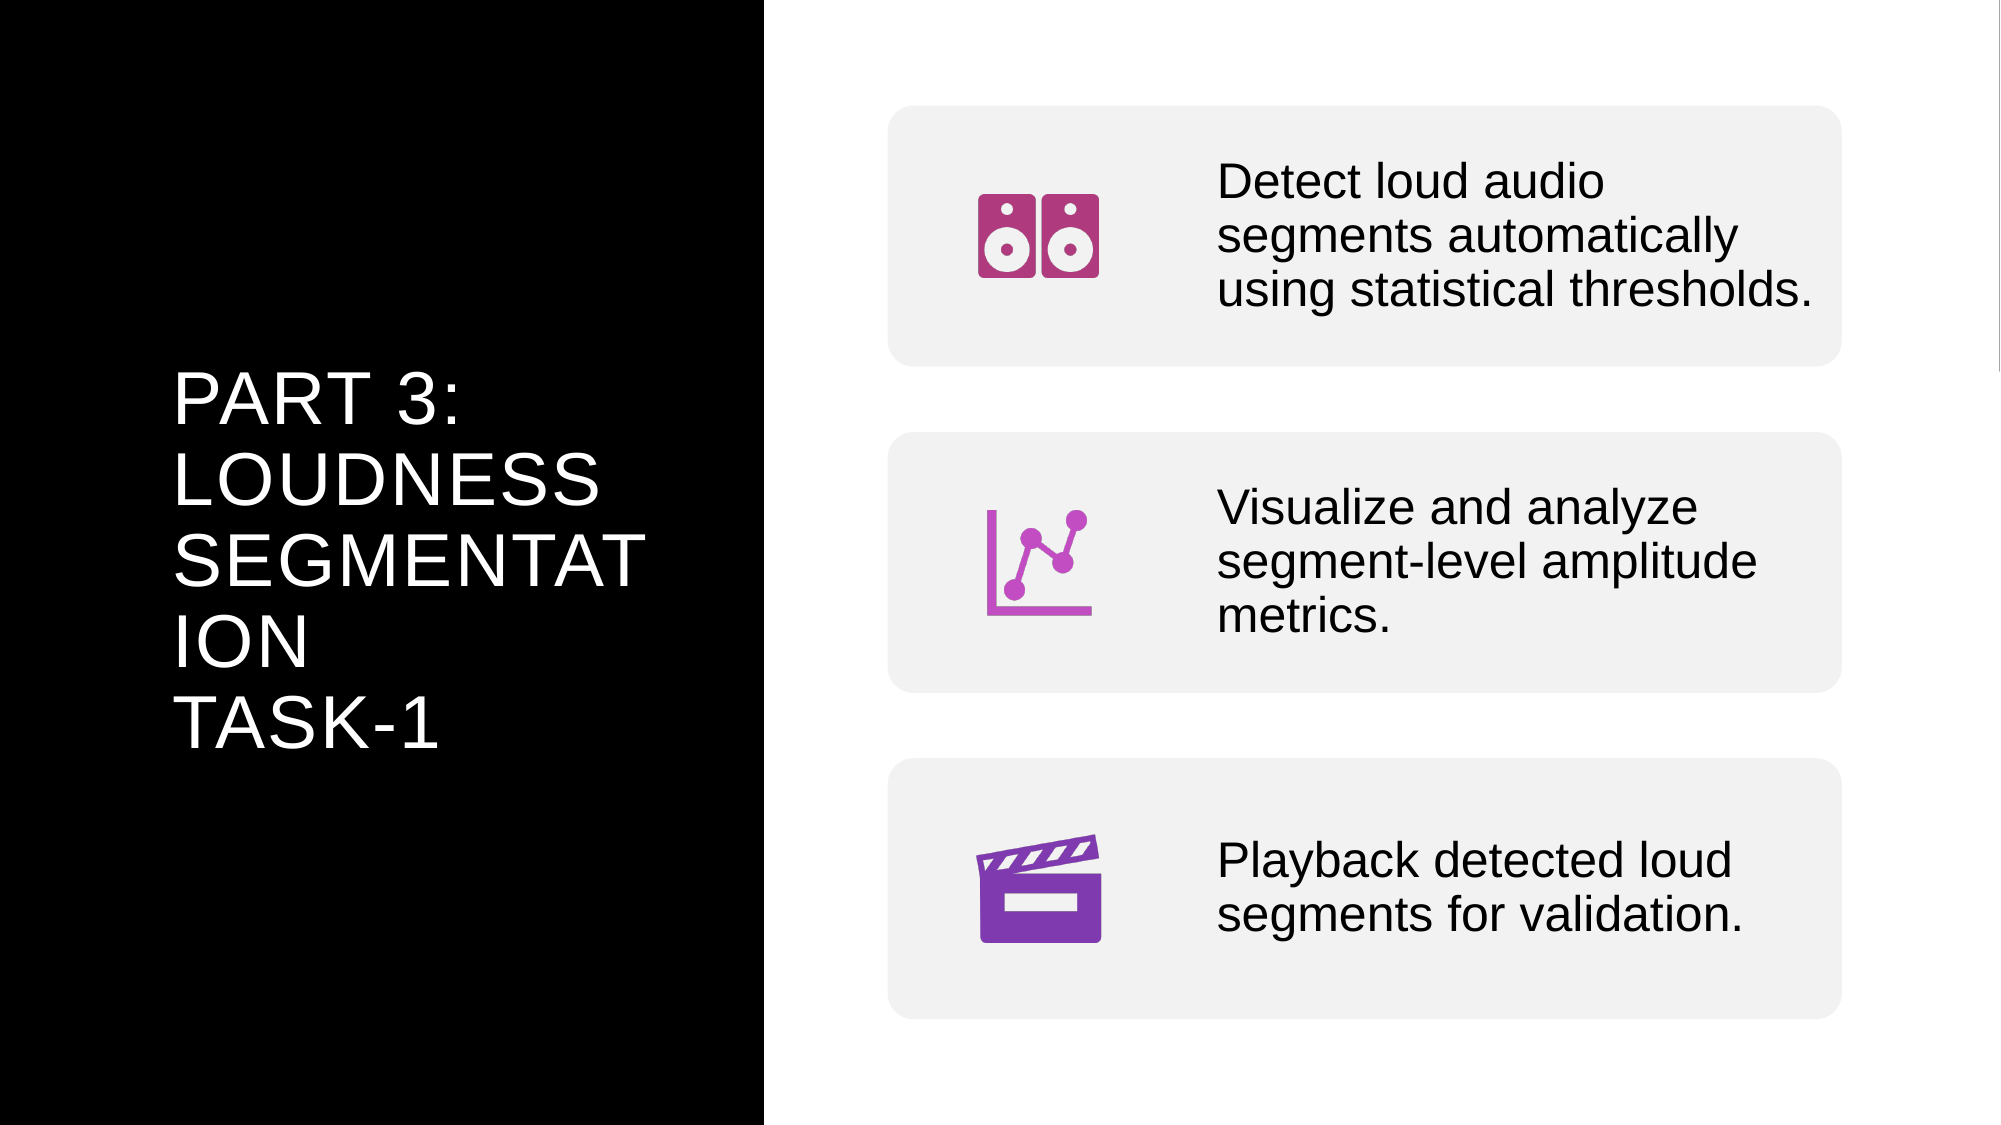

# Part 3: Loudness segmentation Task-1
Detect loud audio segments automatically using statistical thresholds.
Visualize and analyze segment-level amplitude metrics.
Playback detected loud segments for validation.